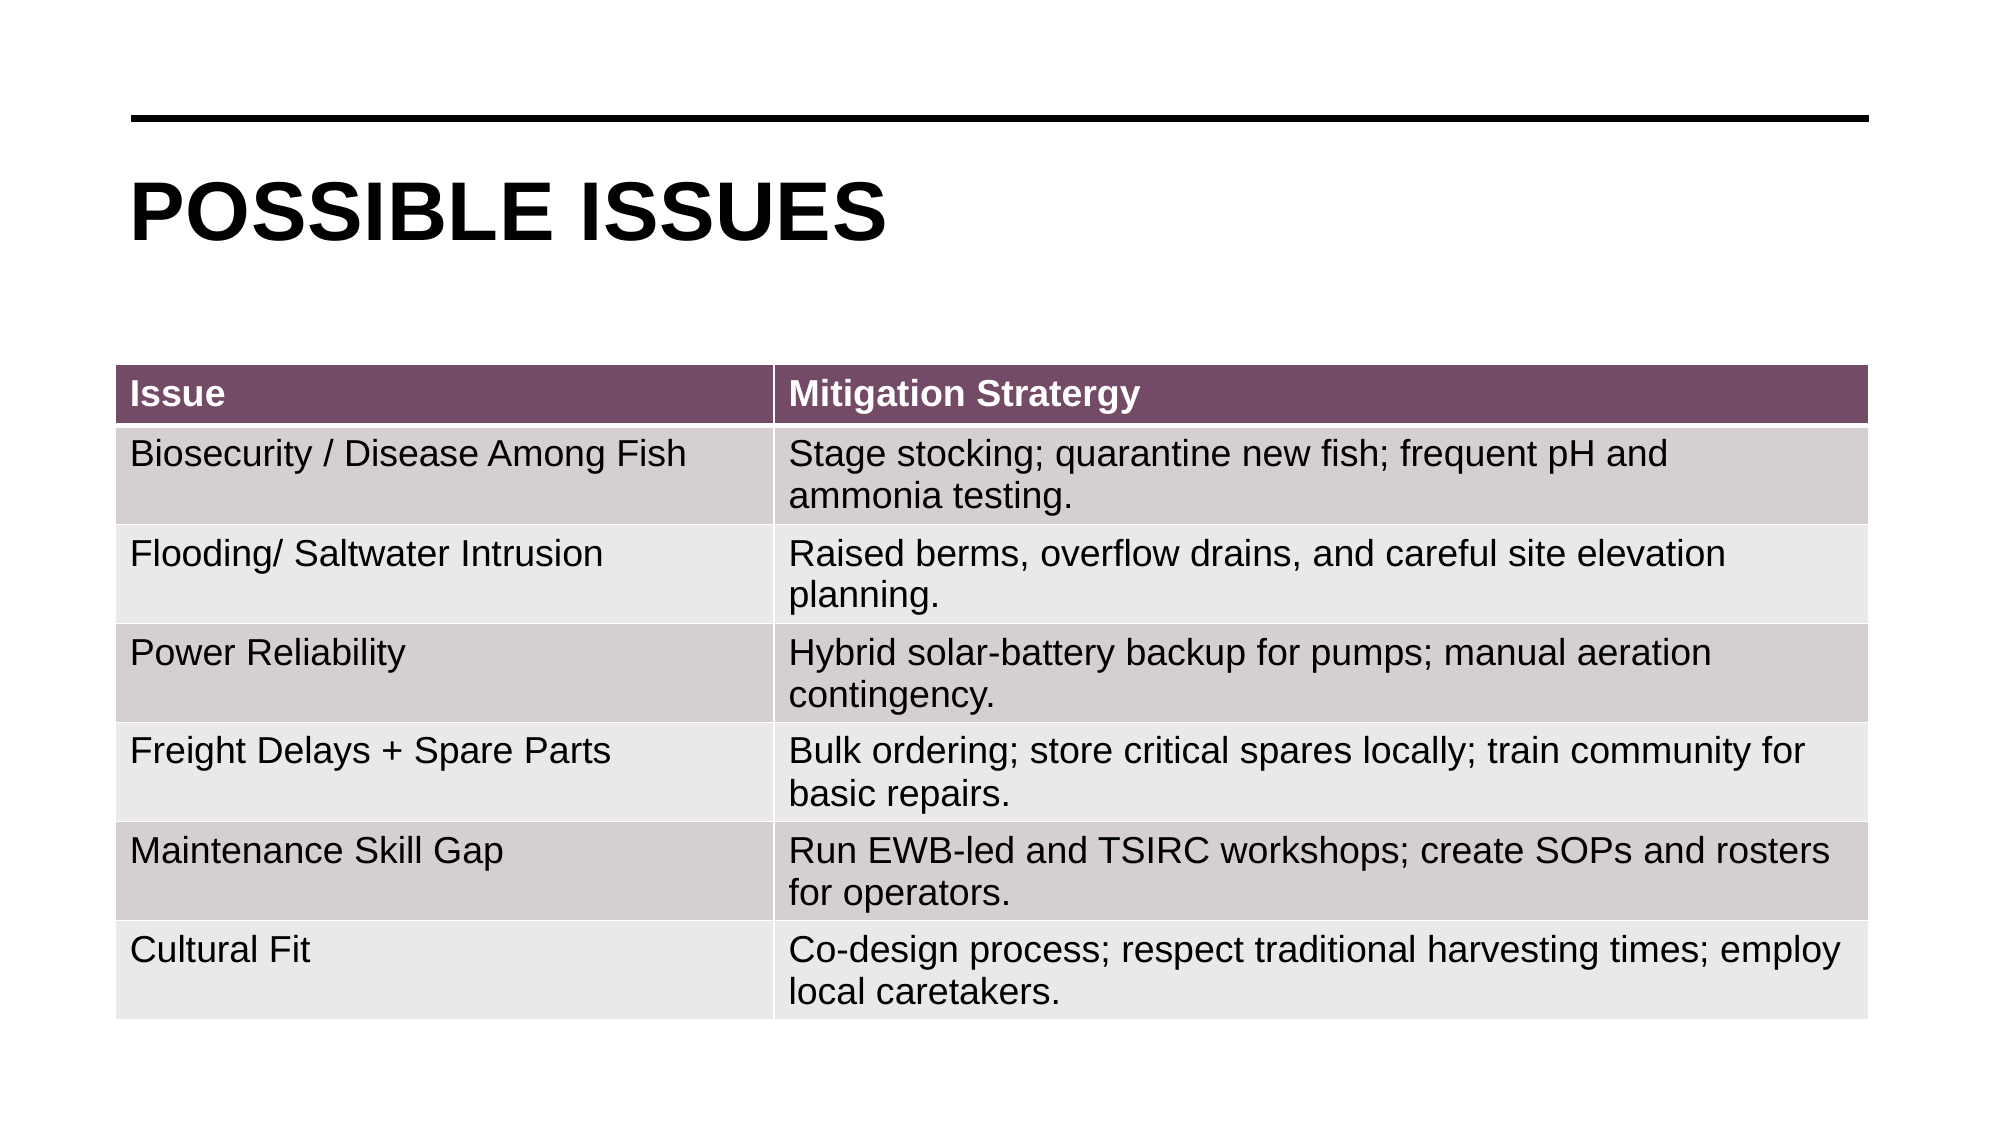

# Possible issues
| Issue | Mitigation Stratergy |
| --- | --- |
| Biosecurity / Disease Among Fish | Stage stocking; quarantine new fish; frequent pH and ammonia testing. |
| Flooding/ Saltwater Intrusion | Raised berms, overflow drains, and careful site elevation planning. |
| Power Reliability | Hybrid solar-battery backup for pumps; manual aeration contingency. |
| Freight Delays + Spare Parts | Bulk ordering; store critical spares locally; train community for basic repairs. |
| Maintenance Skill Gap | Run EWB-led and TSIRC workshops; create SOPs and rosters for operators. |
| Cultural Fit | Co-design process; respect traditional harvesting times; employ local caretakers. |